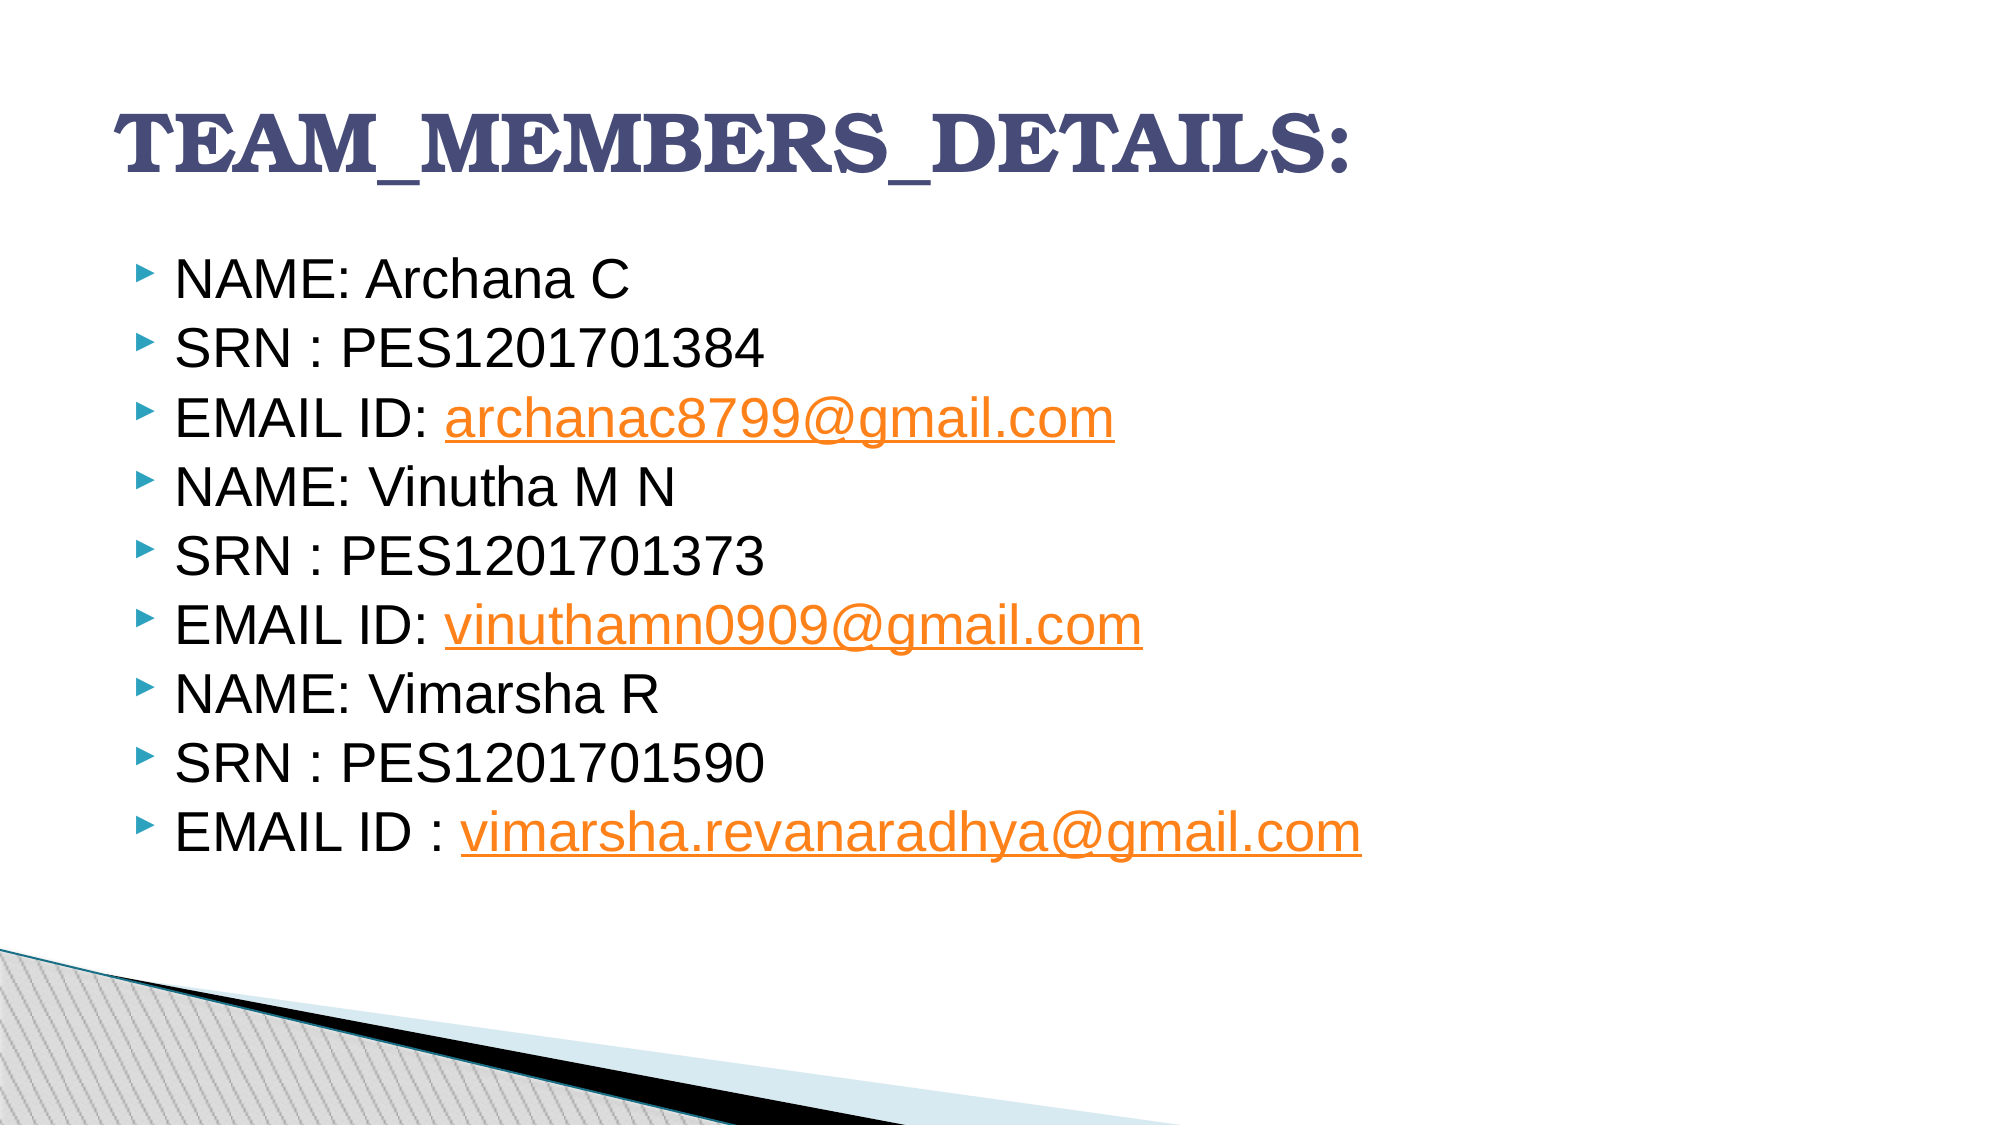

TEAM_MEMBERS_DETAILS:
NAME: Archana C
SRN : PES1201701384
EMAIL ID: archanac8799@gmail.com
NAME: Vinutha M N
SRN : PES1201701373
EMAIL ID: vinuthamn0909@gmail.com
NAME: Vimarsha R
SRN : PES1201701590
EMAIL ID : vimarsha.revanaradhya@gmail.com